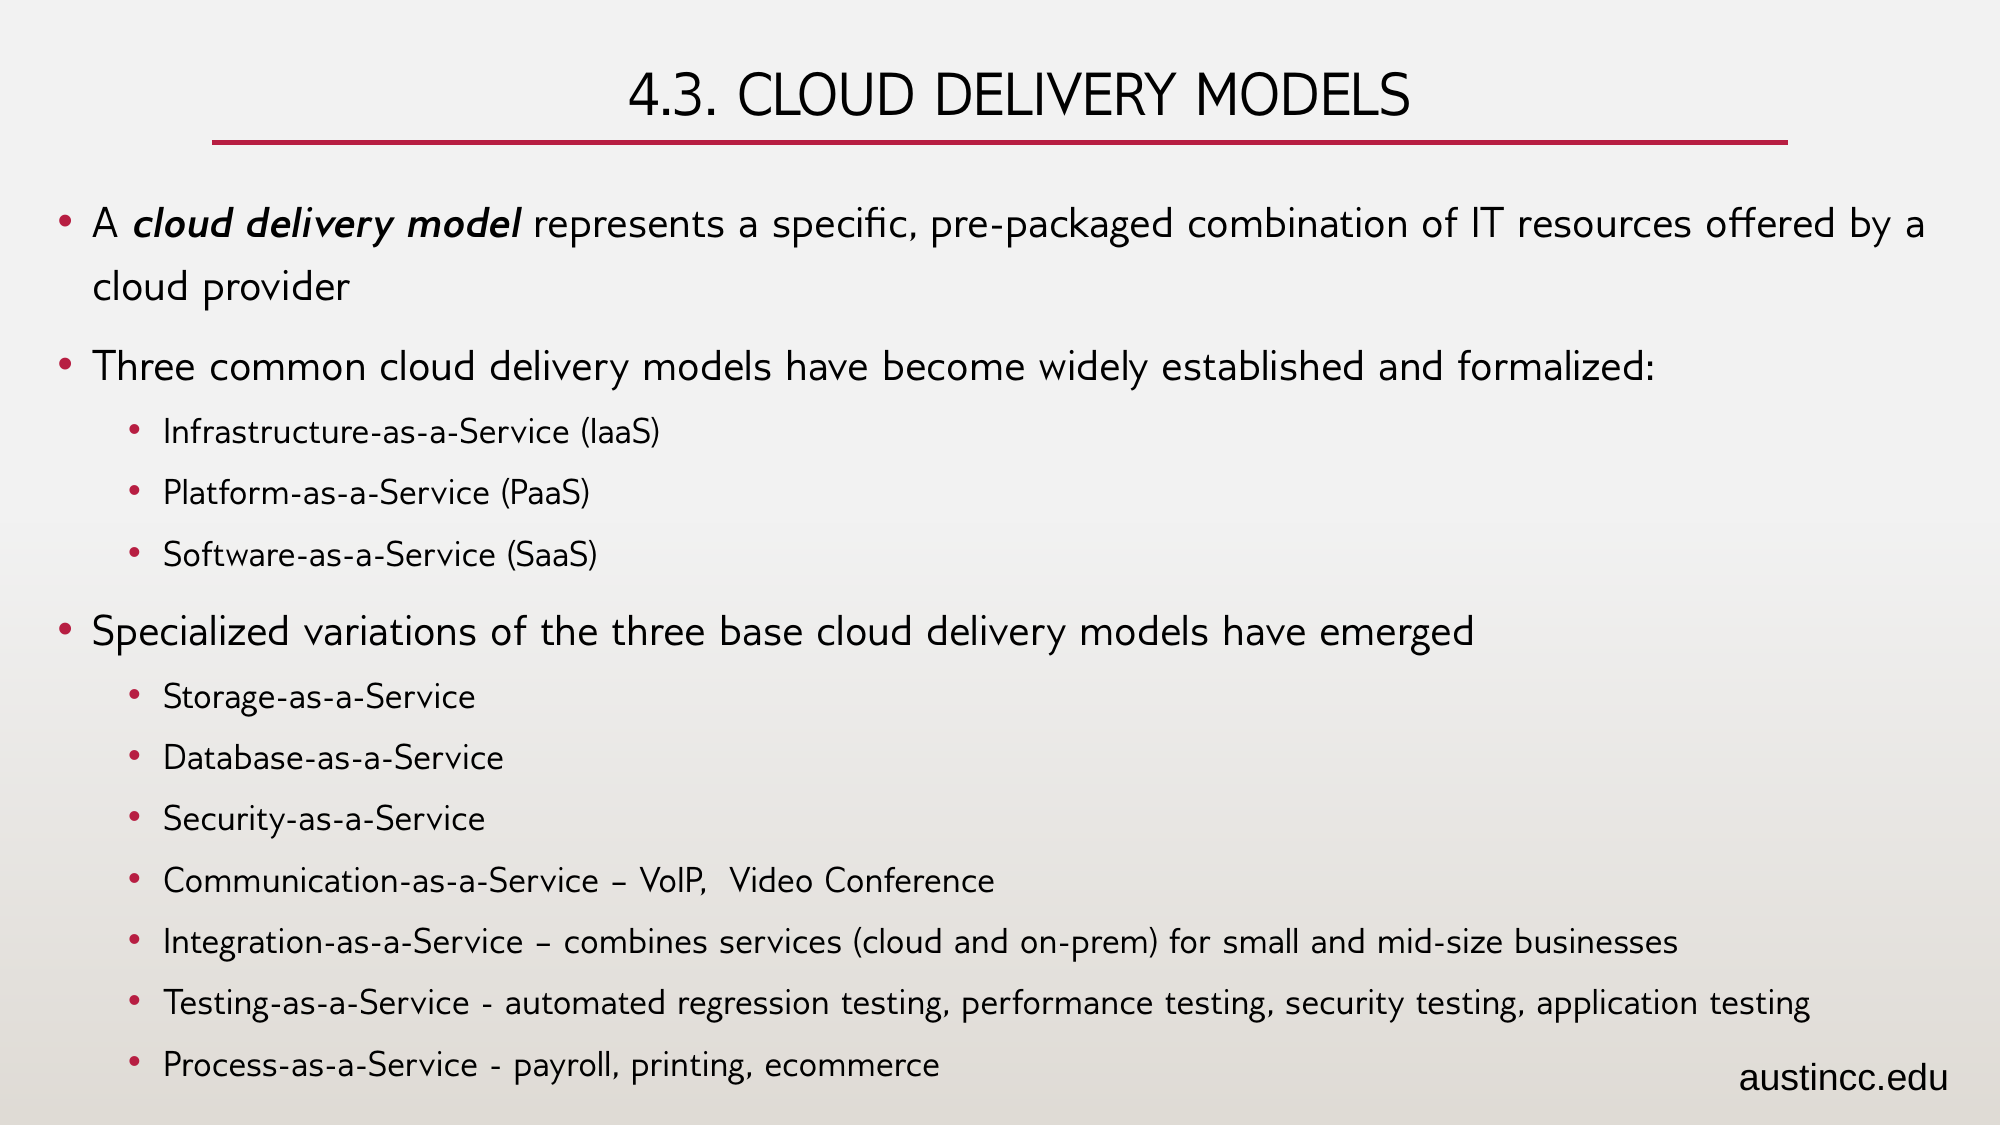

# 4.3. Cloud Delivery Models
A cloud delivery model represents a specific, pre-packaged combination of IT resources offered by a cloud provider
Three common cloud delivery models have become widely established and formalized:
Infrastructure-as-a-Service (IaaS)
Platform-as-a-Service (PaaS)
Software-as-a-Service (SaaS)
Specialized variations of the three base cloud delivery models have emerged
Storage-as-a-Service
Database-as-a-Service
Security-as-a-Service
Communication-as-a-Service – VoIP,  Video Conference
Integration-as-a-Service – combines services (cloud and on-prem) for small and mid-size businesses
Testing-as-a-Service - automated regression testing, performance testing, security testing, application testing
Process-as-a-Service - payroll, printing, ecommerce